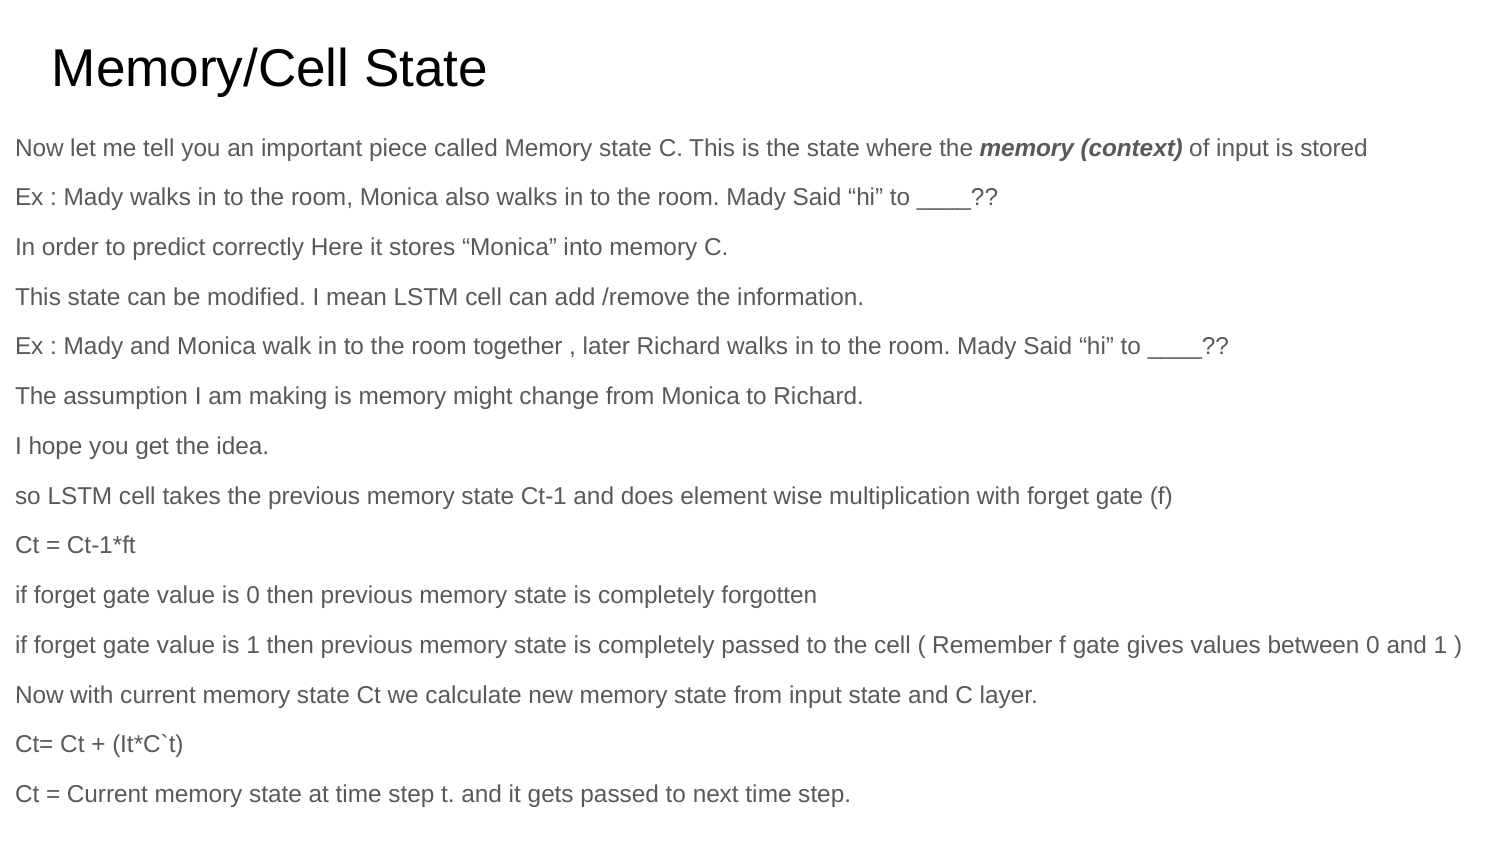

# Memory/Cell State
Now let me tell you an important piece called Memory state C. This is the state where the memory (context) of input is stored
Ex : Mady walks in to the room, Monica also walks in to the room. Mady Said “hi” to ____??
In order to predict correctly Here it stores “Monica” into memory C.
This state can be modified. I mean LSTM cell can add /remove the information.
Ex : Mady and Monica walk in to the room together , later Richard walks in to the room. Mady Said “hi” to ____??
The assumption I am making is memory might change from Monica to Richard.
I hope you get the idea.
so LSTM cell takes the previous memory state Ct-1 and does element wise multiplication with forget gate (f)
Ct = Ct-1*ft
if forget gate value is 0 then previous memory state is completely forgotten
if forget gate value is 1 then previous memory state is completely passed to the cell ( Remember f gate gives values between 0 and 1 )
Now with current memory state Ct we calculate new memory state from input state and C layer.
Ct= Ct + (It*C`t)
Ct = Current memory state at time step t. and it gets passed to next time step.